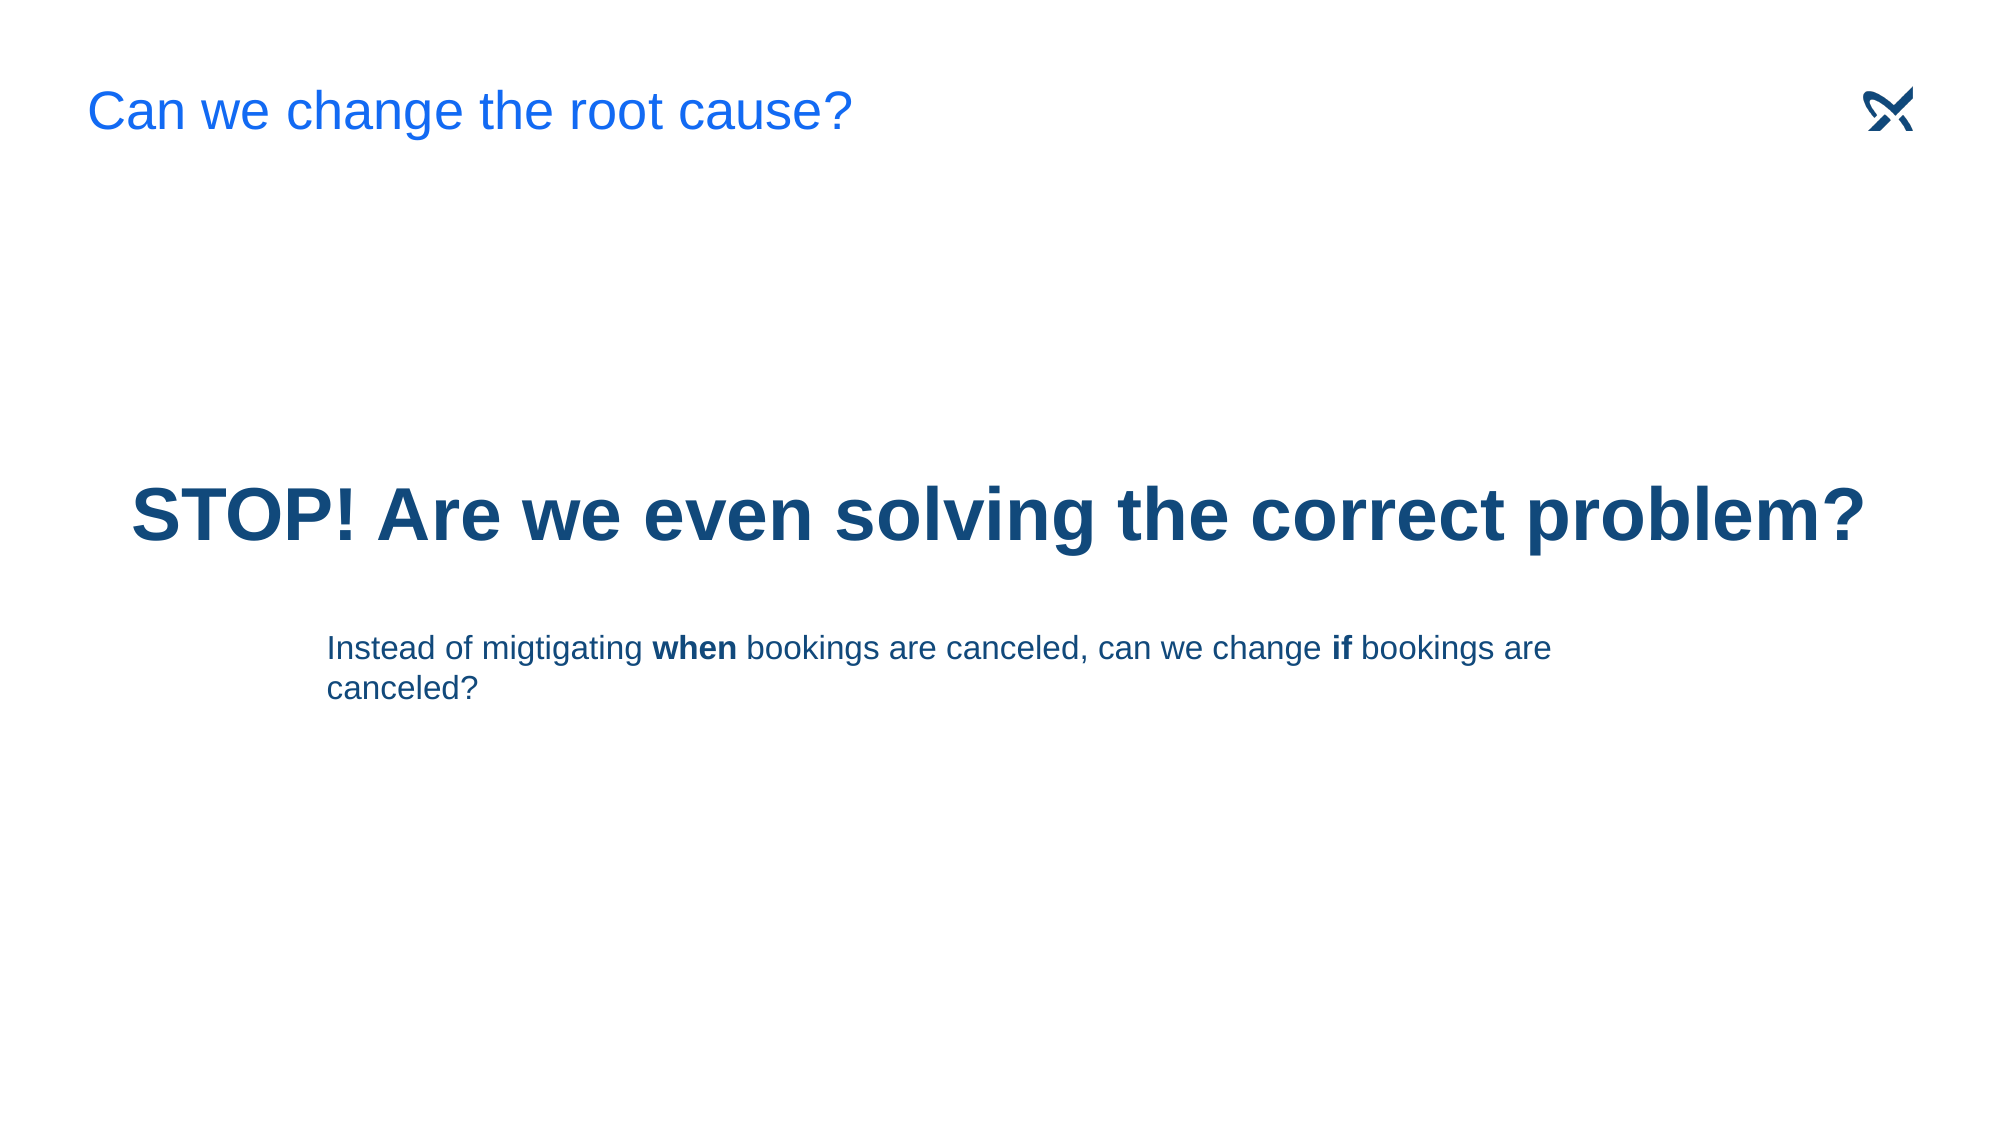

# Can we change the root cause?
STOP! Are we even solving the correct problem?
Instead of migtigating when bookings are canceled, can we change if bookings are canceled?